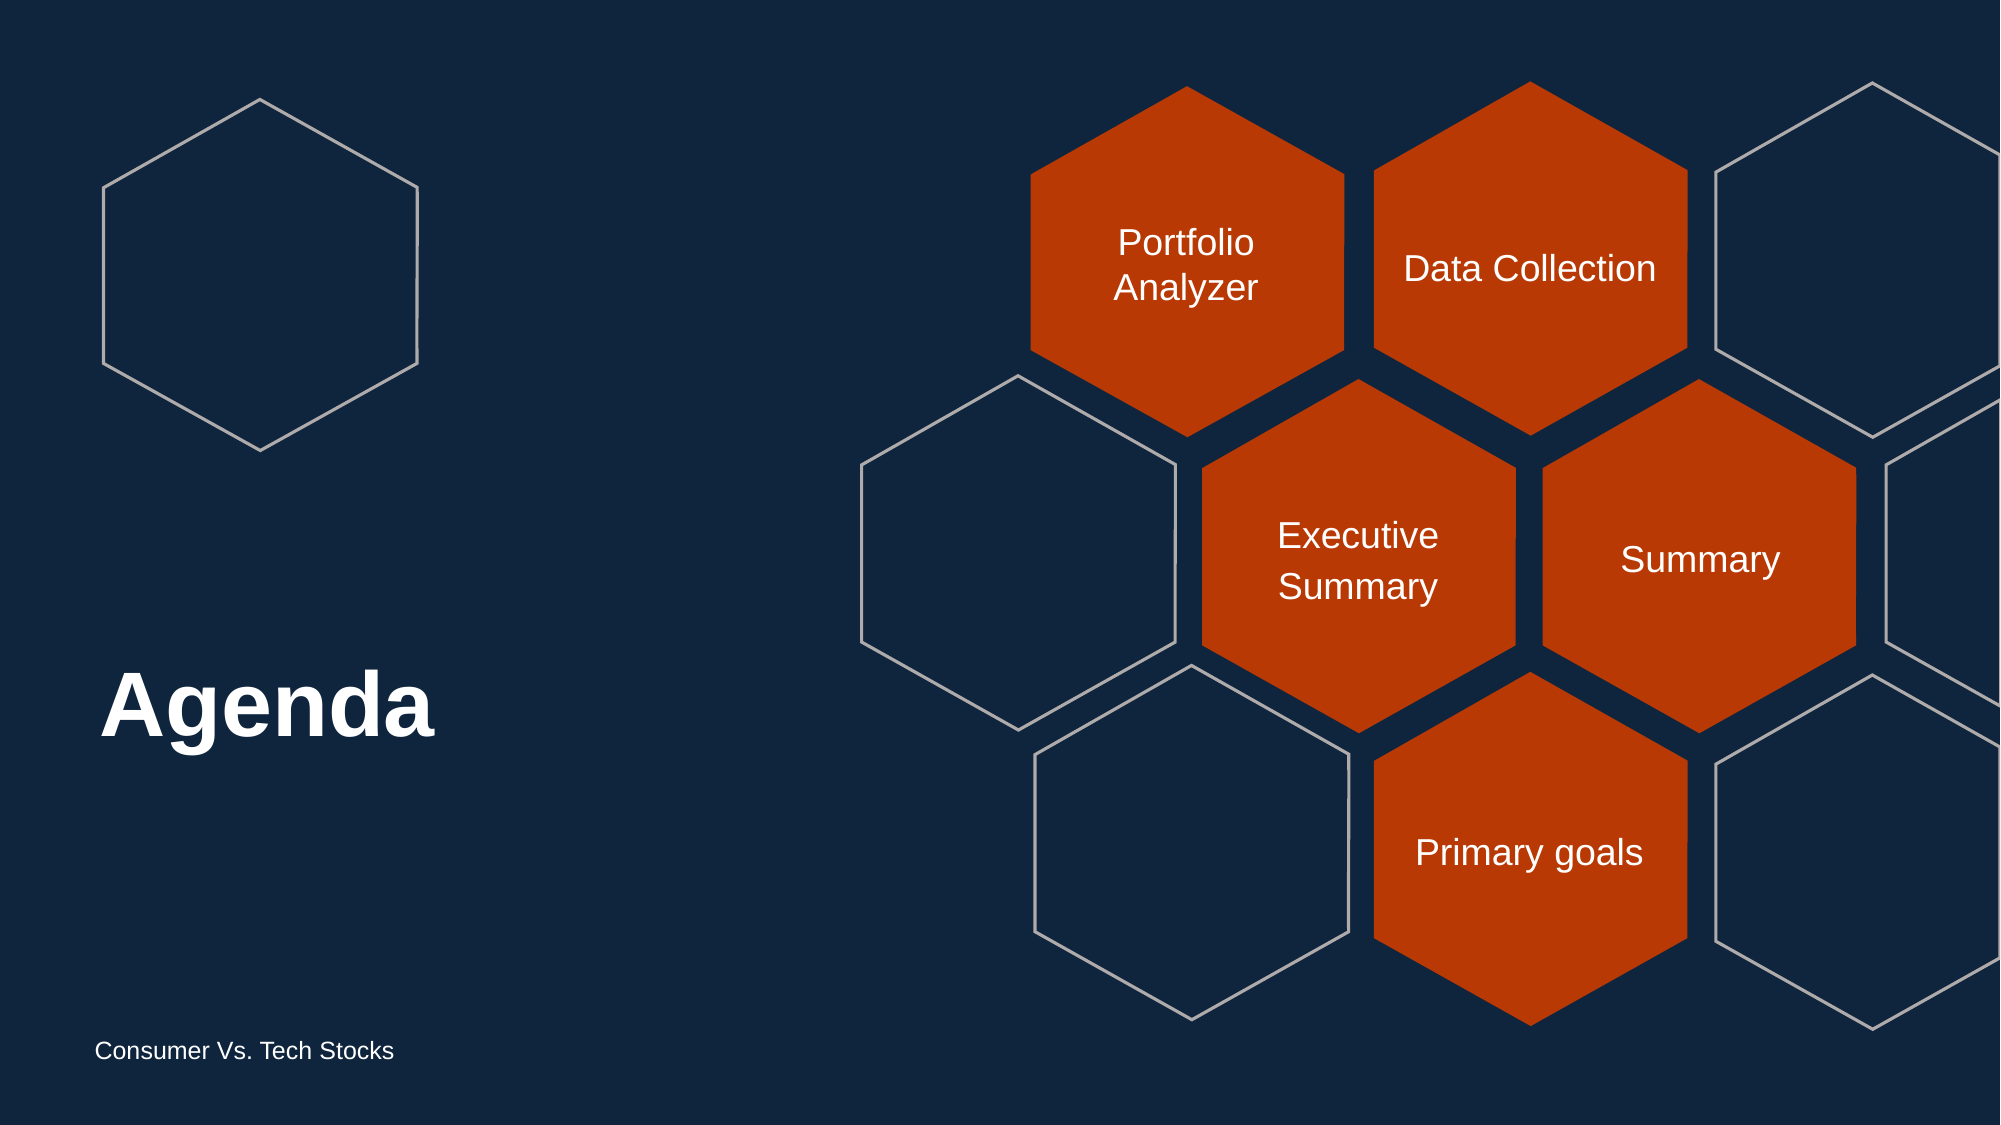

Portfolio Analyzer
Data Collection
Summary
Executive Summary
# Agenda
Primary goals
Consumer Vs. Tech Stocks